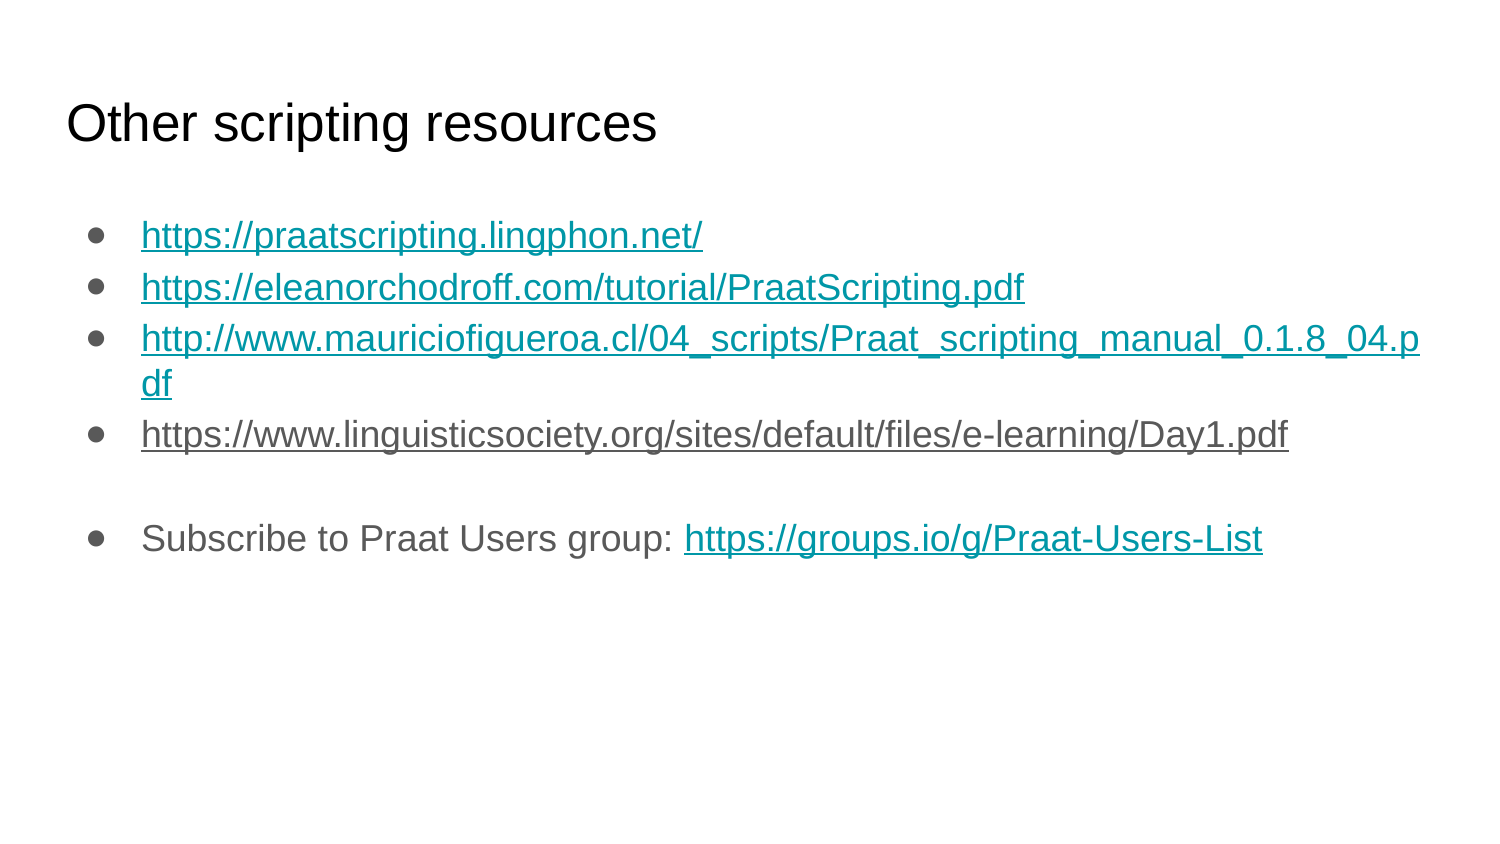

# Other scripting resources
https://praatscripting.lingphon.net/
https://eleanorchodroff.com/tutorial/PraatScripting.pdf
http://www.mauriciofigueroa.cl/04_scripts/Praat_scripting_manual_0.1.8_04.pdf
https://www.linguisticsociety.org/sites/default/files/e-learning/Day1.pdf

Subscribe to Praat Users group: https://groups.io/g/Praat-Users-List